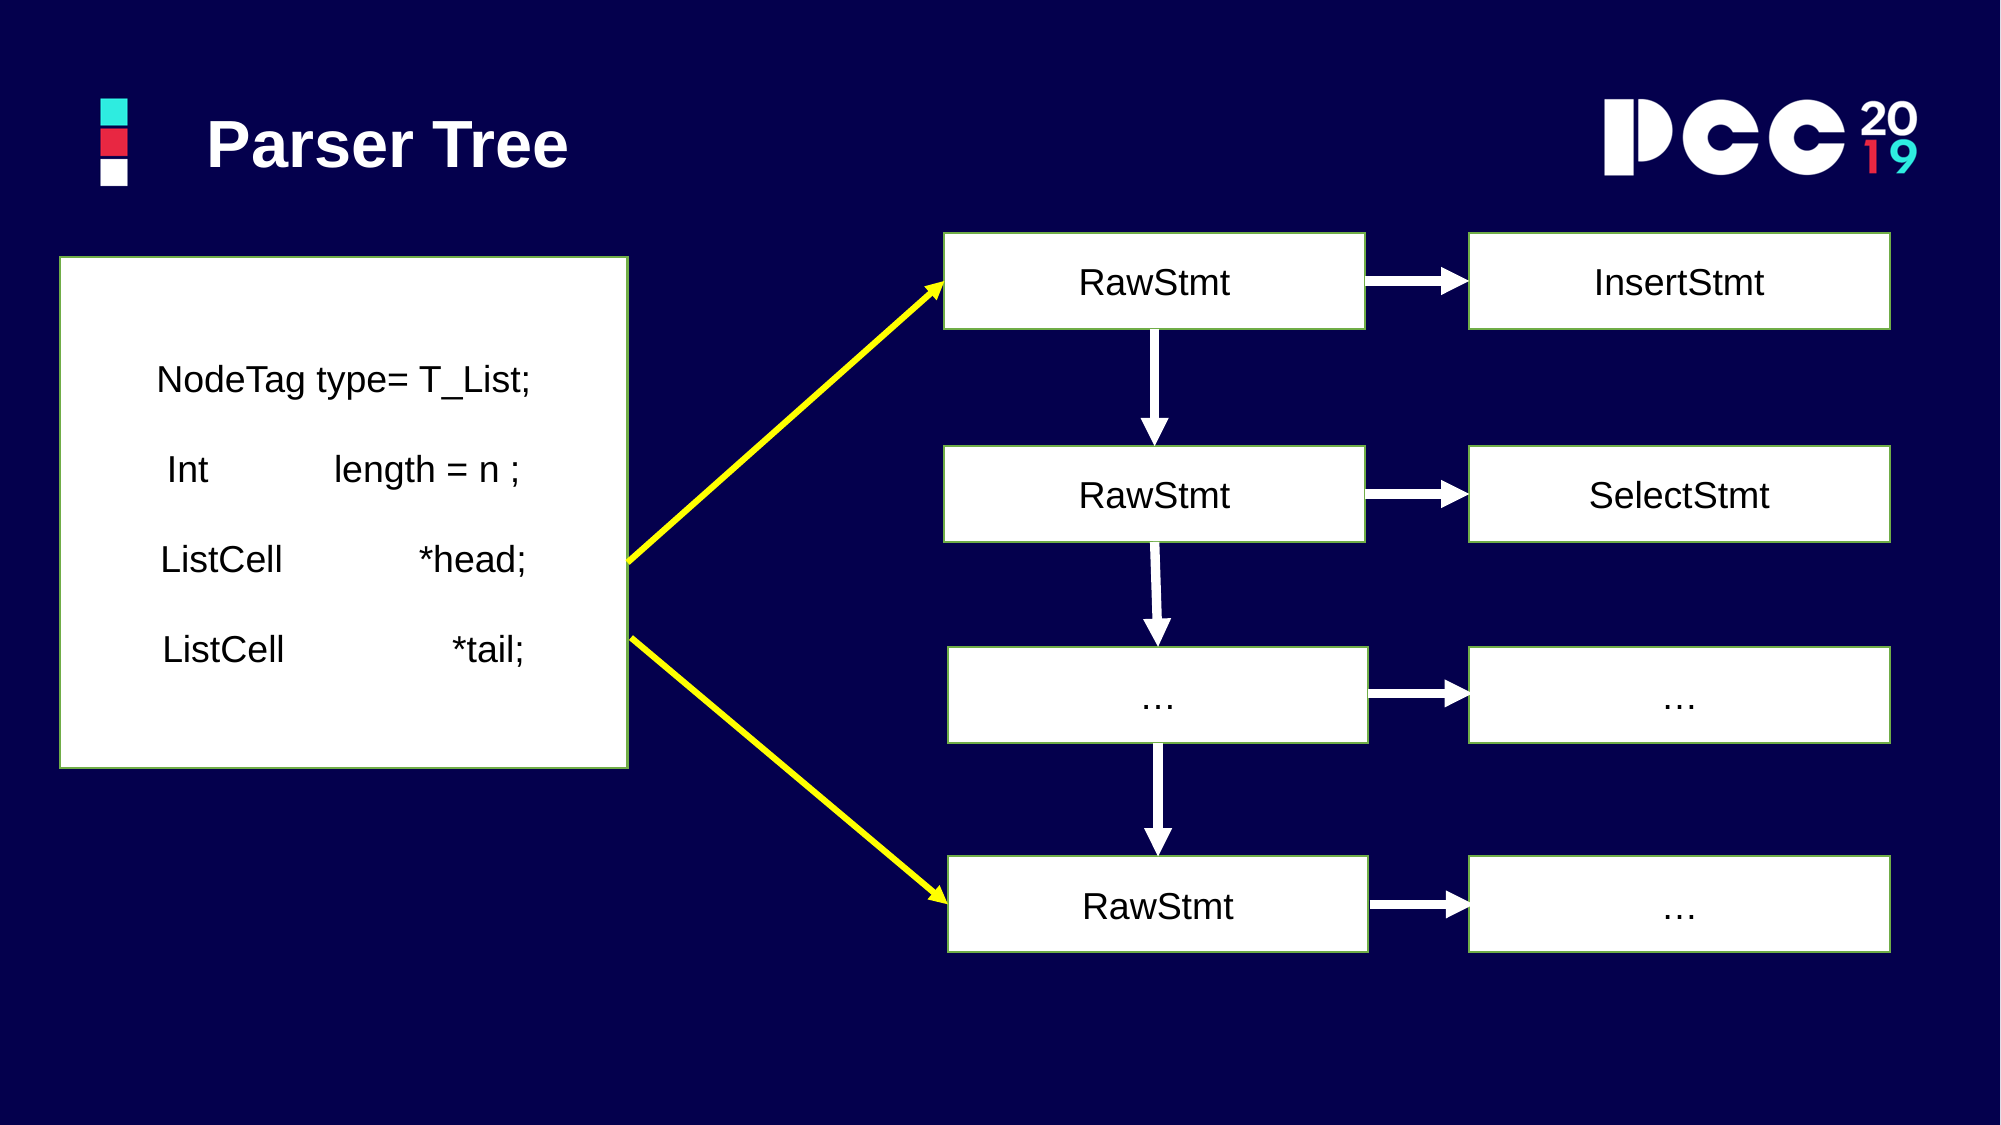

Parser Tree
RawStmt
InsertStmt
NodeTag type= T_List;

Int            length = n ;

ListCell             *head;

ListCell                *tail;
RawStmt
SelectStmt
…
…
RawStmt
…